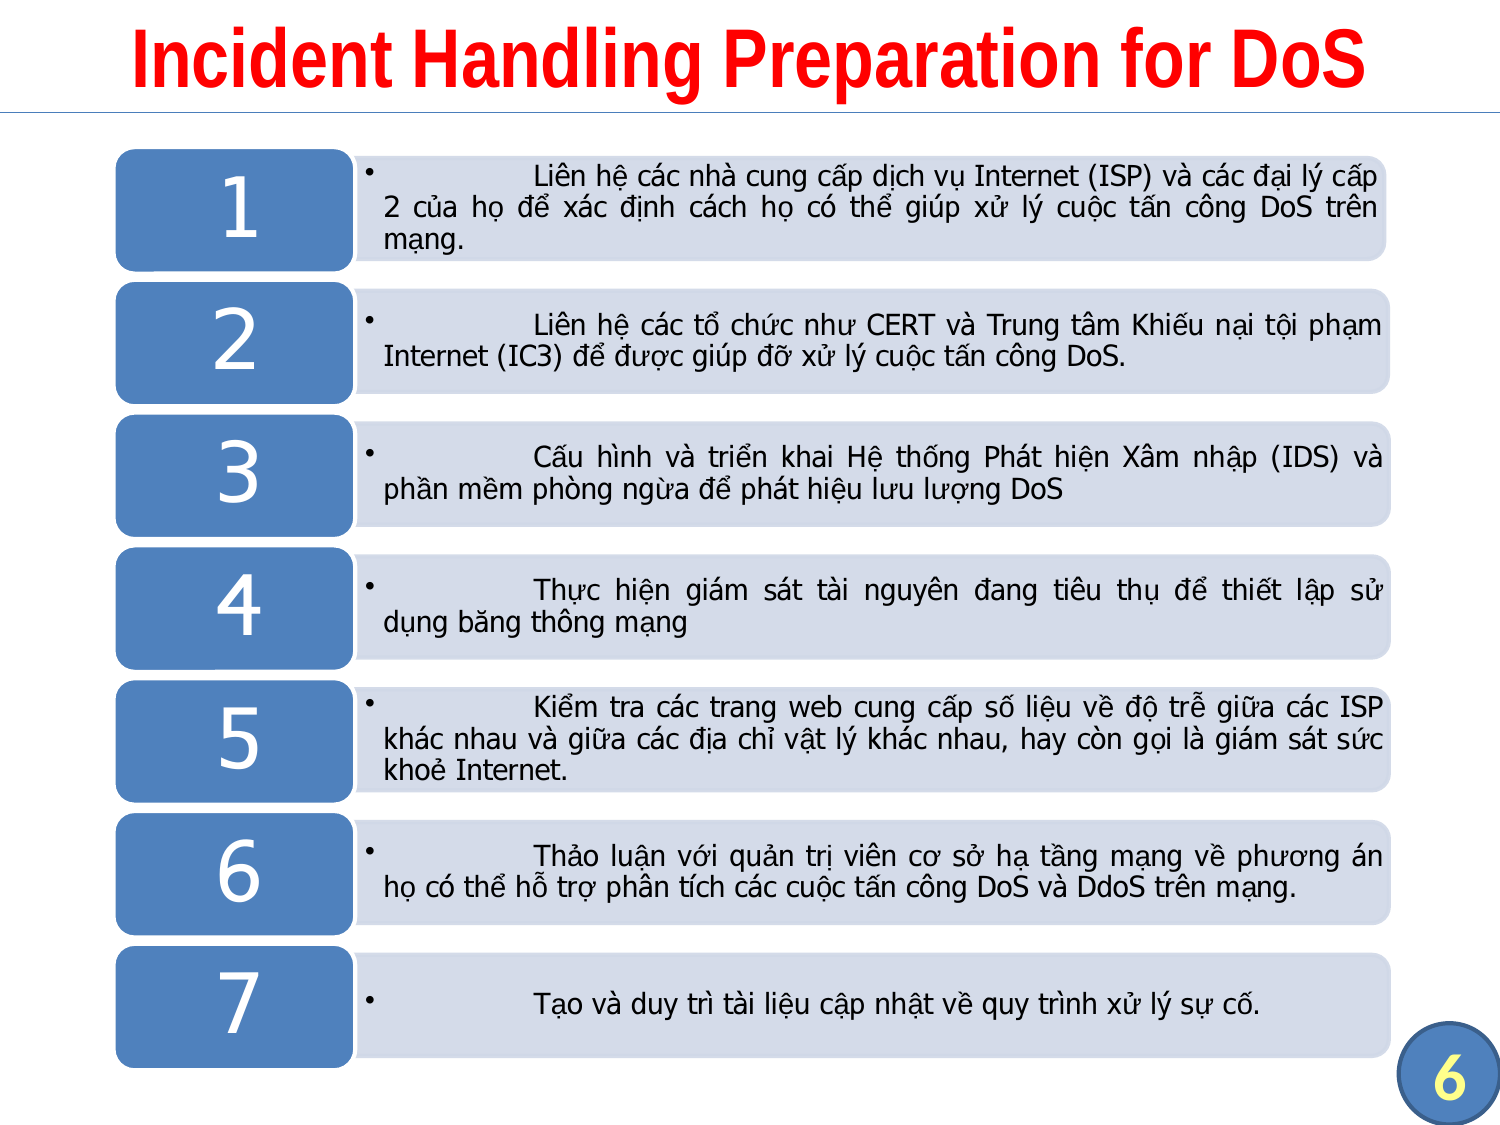

# Incident Handling Preparation for DoS
	Liên hệ các nhà cung cấp dịch vụ Internet (ISP) và các đại lý cấp 2 của họ để xác định cách họ có thể giúp xử lý cuộc tấn công DoS trên mạng.
1
	Liên hệ các tổ chức như CERT và Trung tâm Khiếu nại tội phạm Internet (IC3) để được giúp đỡ xử lý cuộc tấn công DoS.
2
	Cấu hình và triển khai Hệ thống Phát hiện Xâm nhập (IDS) và phần mềm phòng ngừa để phát hiệu lưu lượng DoS
3
	Thực hiện giám sát tài nguyên đang tiêu thụ để thiết lập sử dụng băng thông mạng
4
	Kiểm tra các trang web cung cấp số liệu về độ trễ giữa các ISP khác nhau và giữa các địa chỉ vật lý khác nhau, hay còn gọi là giám sát sức khoẻ Internet.
5
	Thảo luận với quản trị viên cơ sở hạ tầng mạng về phương án họ có thể hỗ trợ phân tích các cuộc tấn công DoS và DdoS trên mạng.
6
	Tạo và duy trì tài liệu cập nhật về quy trình xử lý sự cố.
7
6